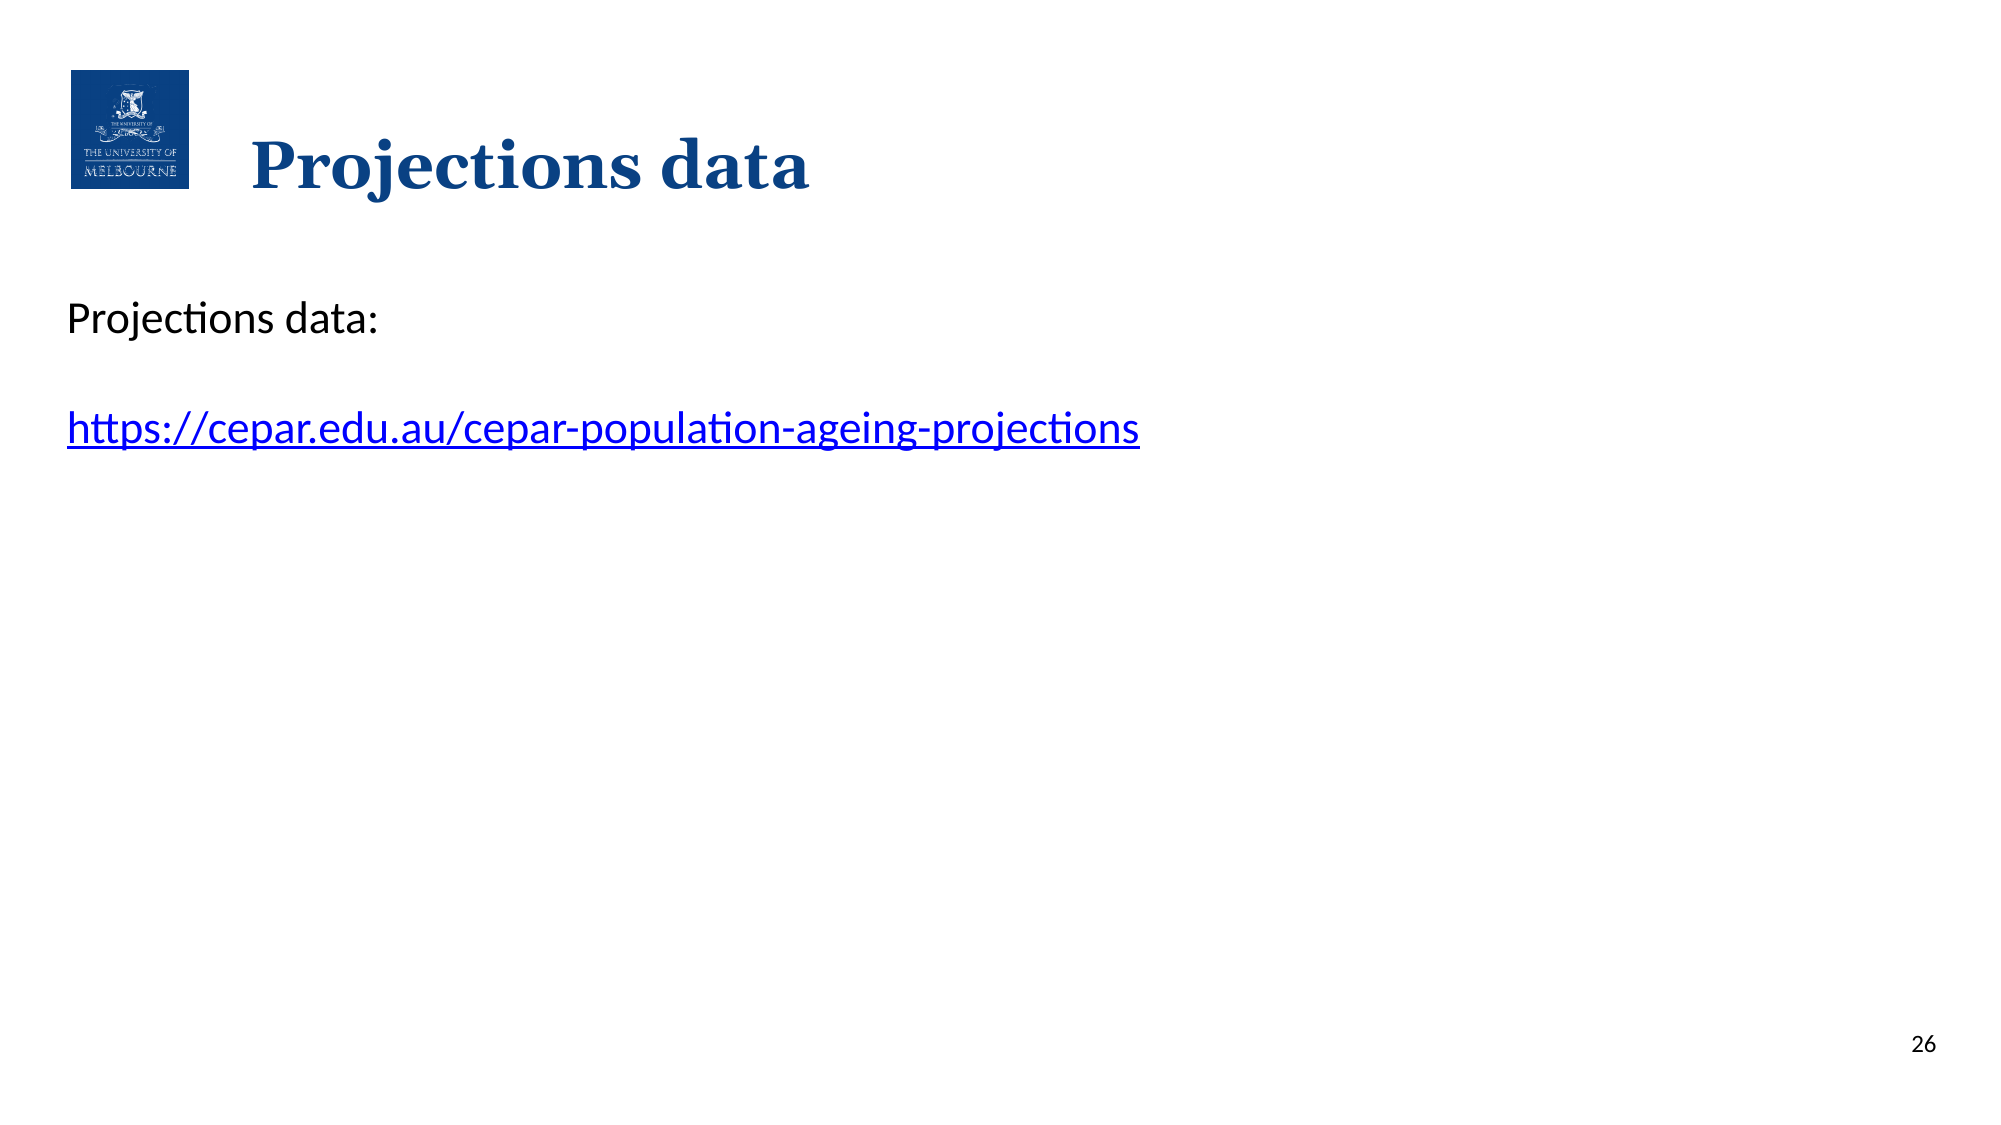

# Projections data
Projections data:

https://cepar.edu.au/cepar-population-ageing-projections

26